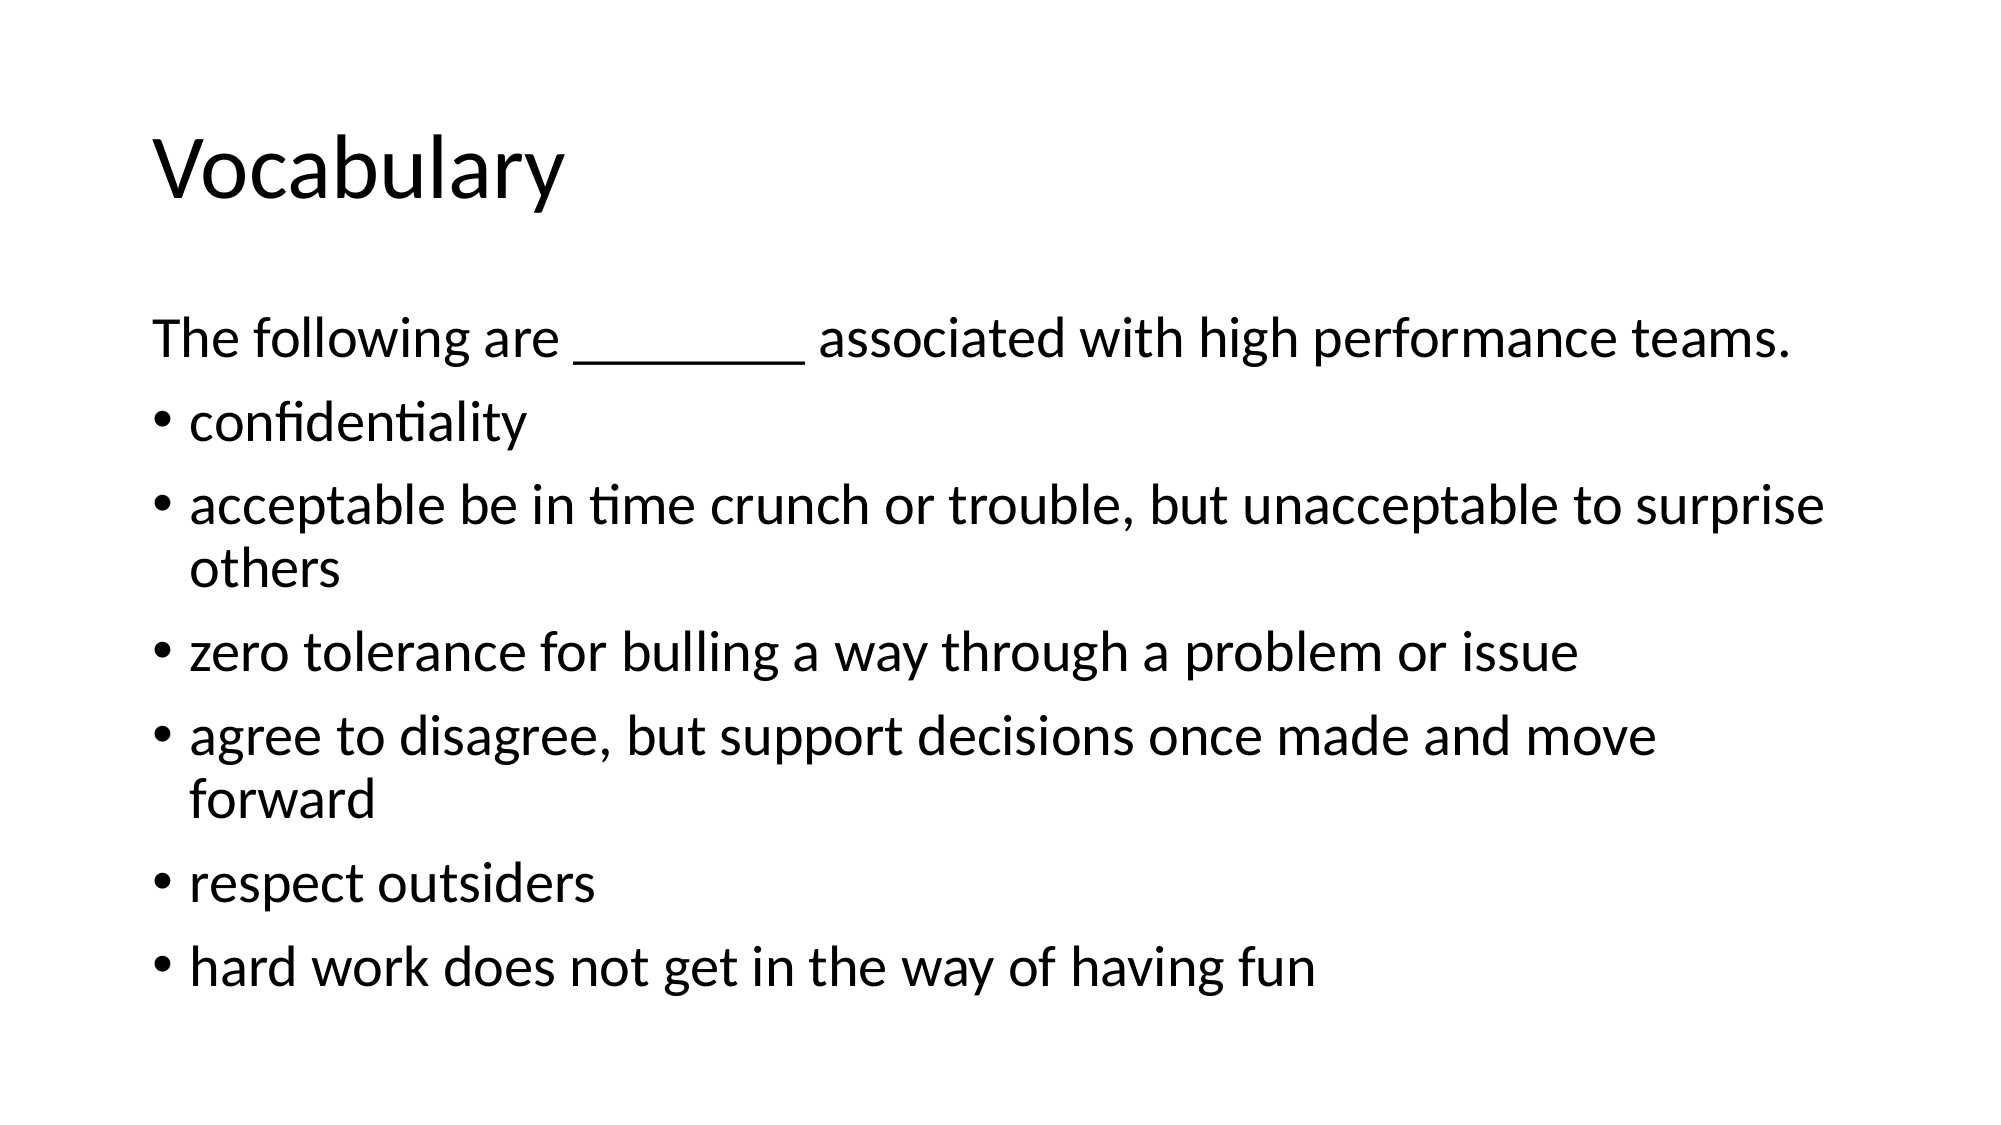

# Vocabulary
The following are ________ associated with high performance teams.
confidentiality
acceptable be in time crunch or trouble, but unacceptable to surprise others
zero tolerance for bulling a way through a problem or issue
agree to disagree, but support decisions once made and move forward
respect outsiders
hard work does not get in the way of having fun